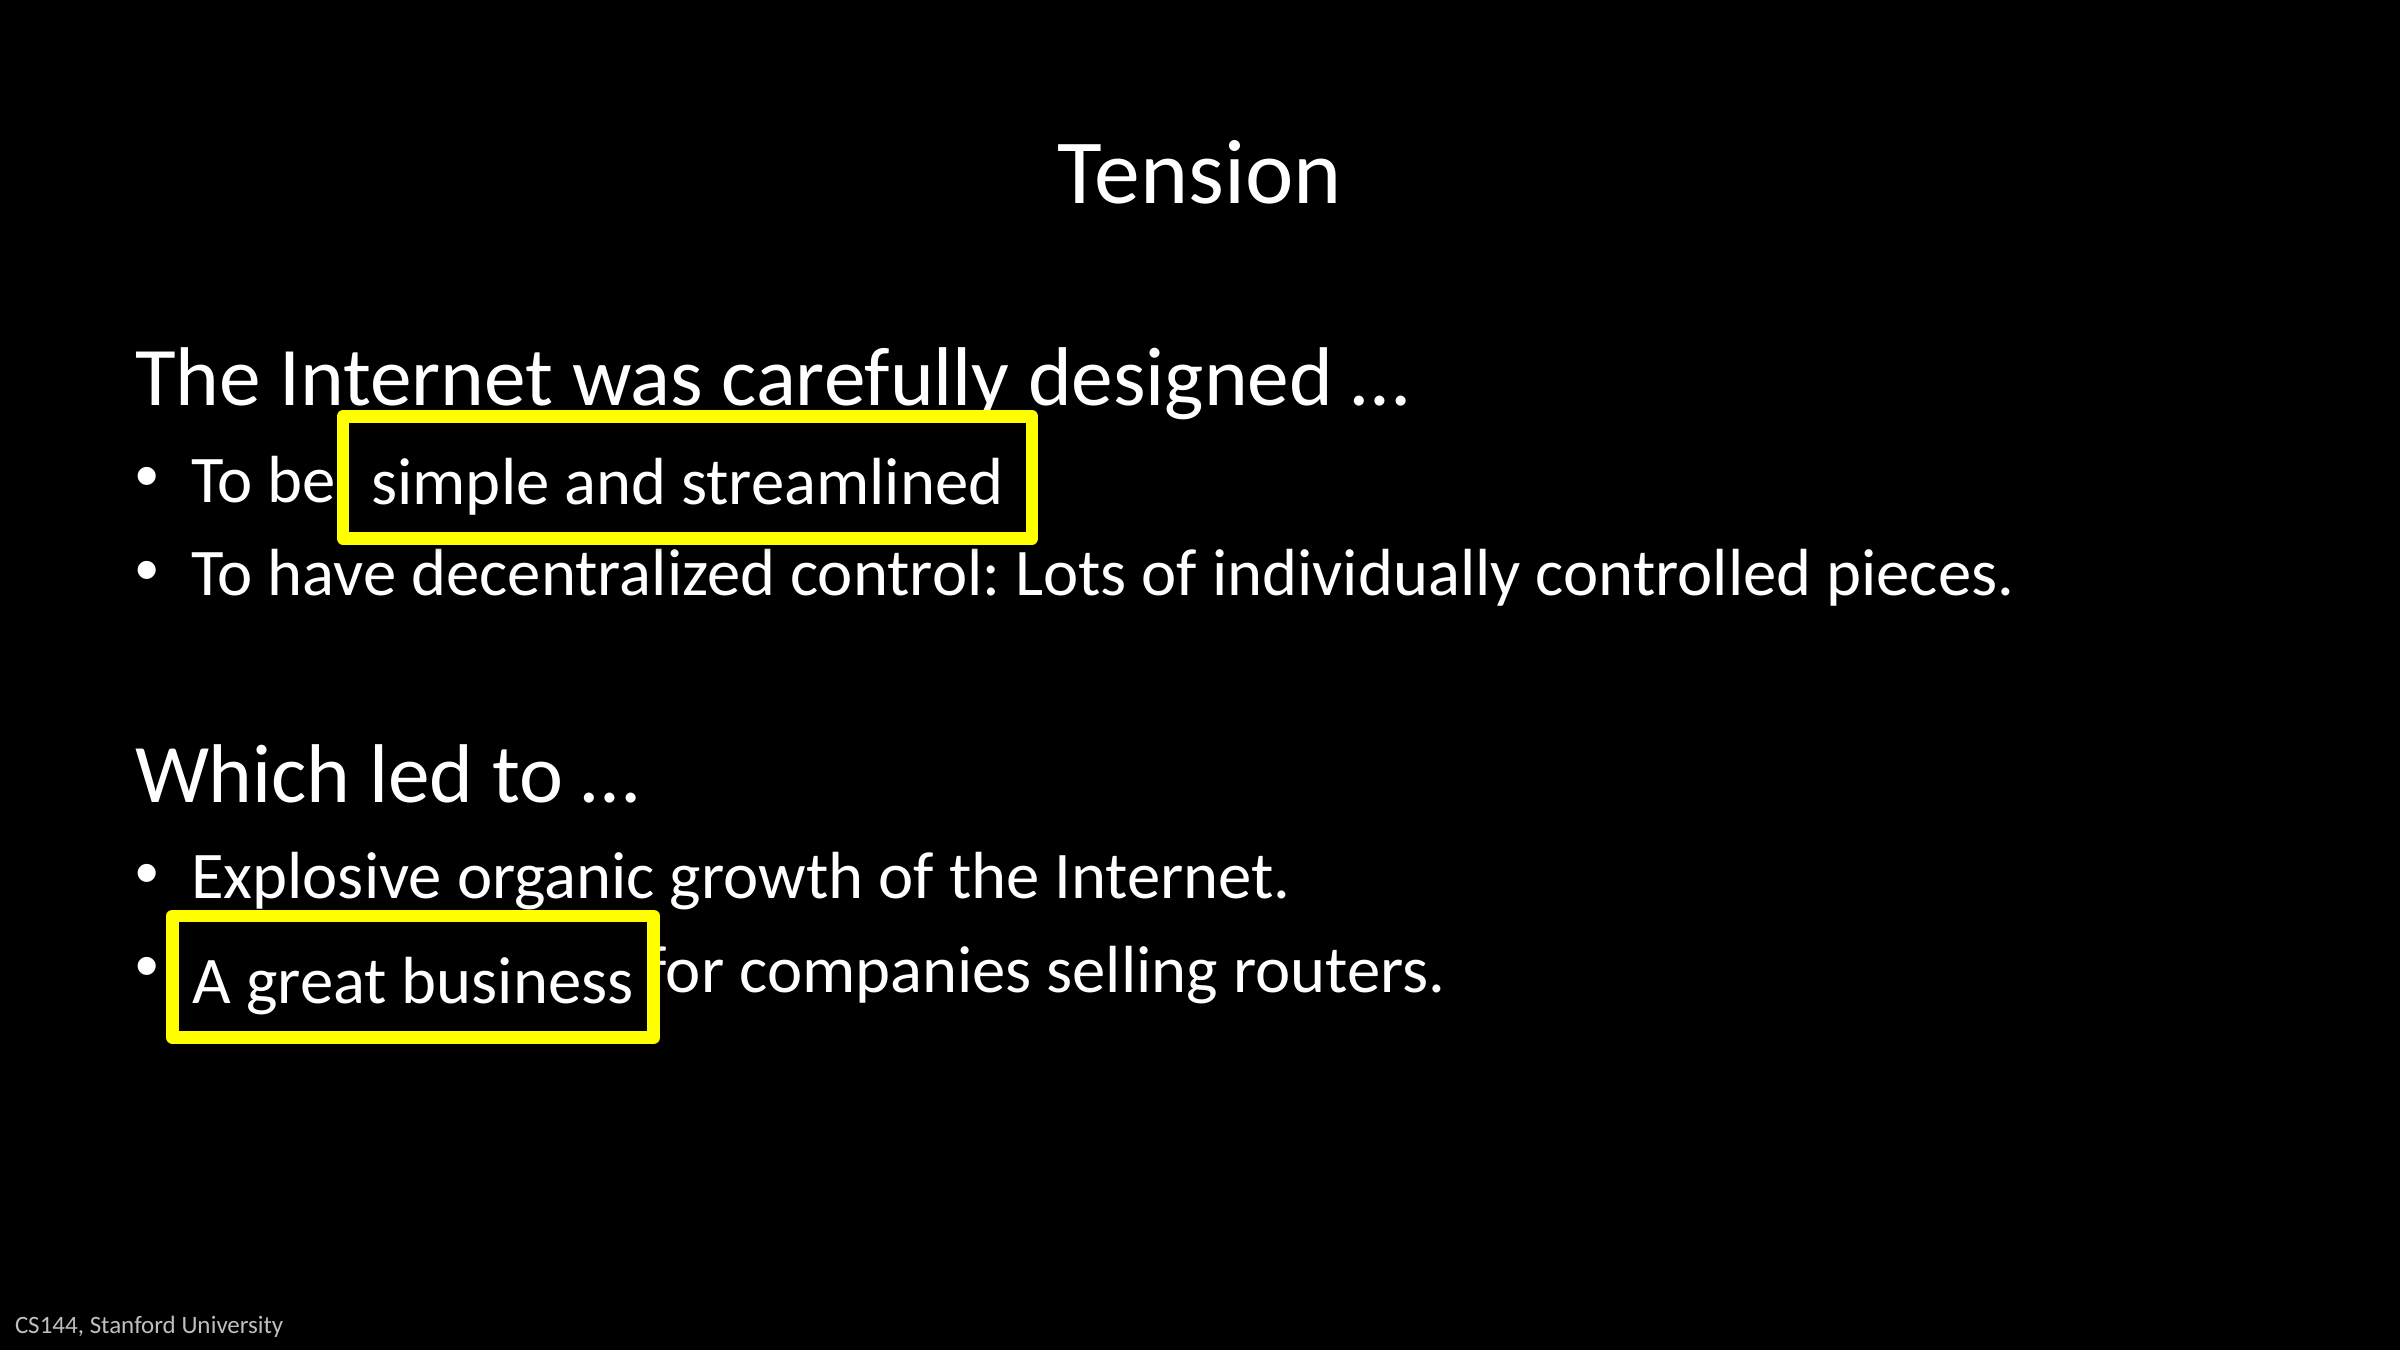

# Tension
The Internet was carefully designed …
To be simple and streamlined.
To have decentralized control: Lots of individually controlled pieces.

Which led to …
Explosive organic growth of the Internet.
A great business for companies selling routers.
simple and streamlined
A great business